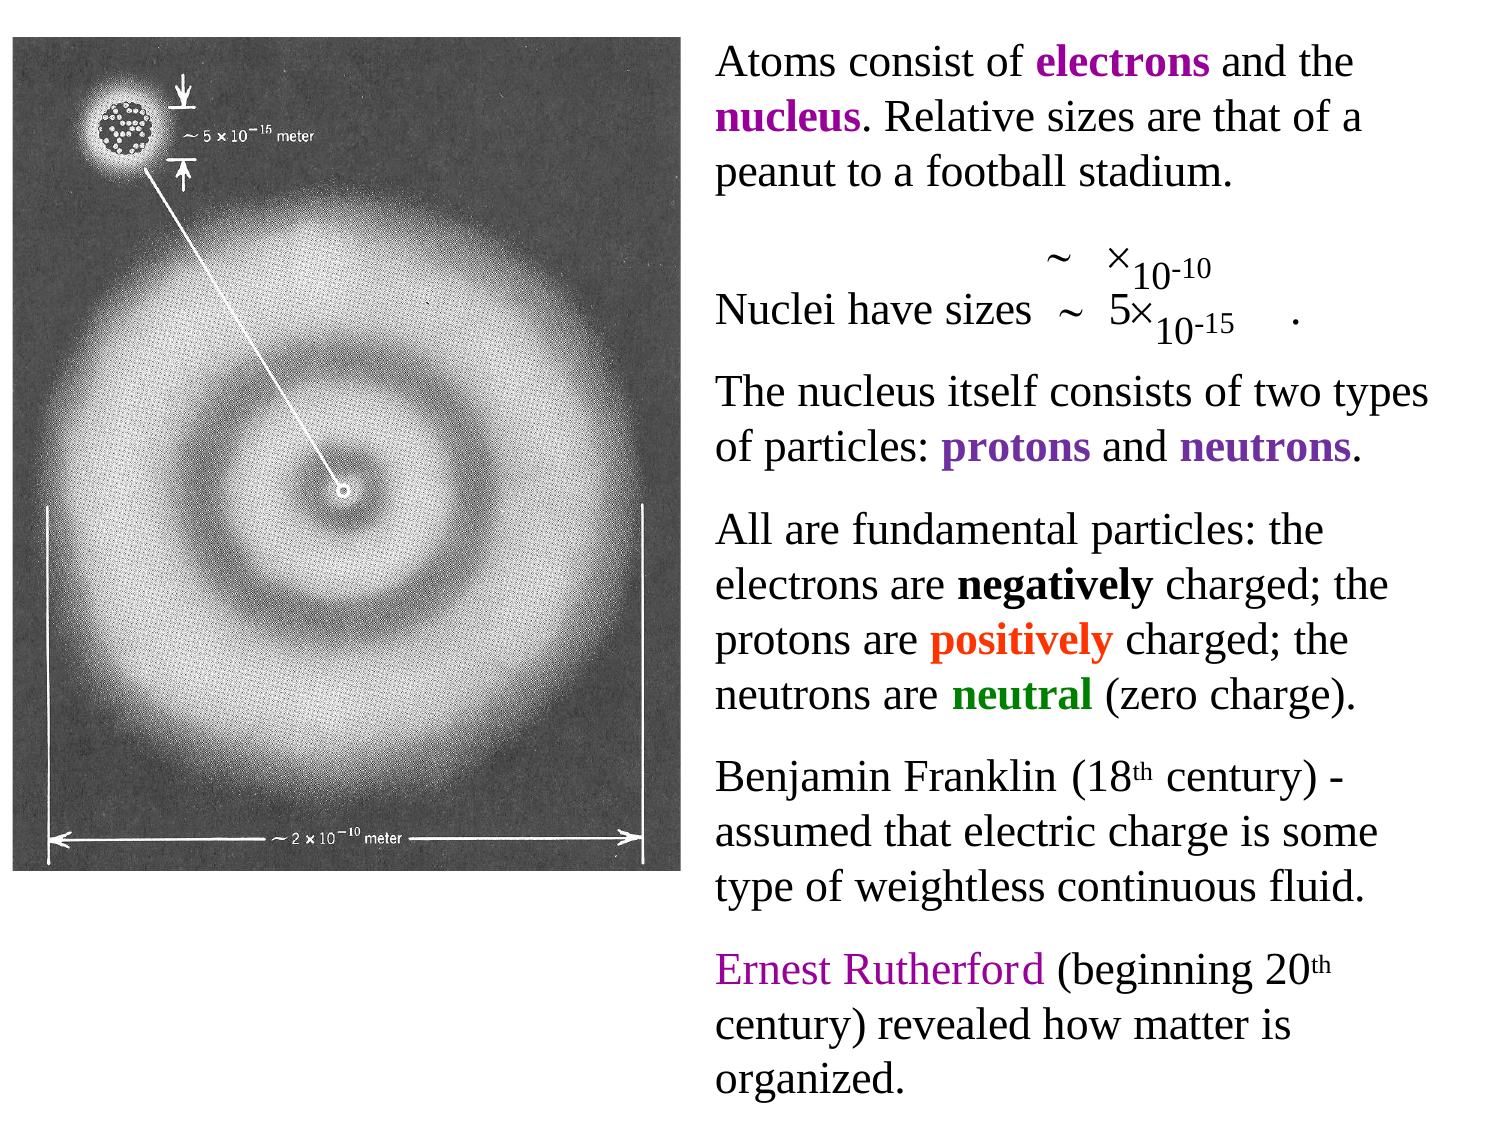

Atoms consist of electrons and the
nucleus. Relative sizes are that of a

peanut to a football stadium.
10-10

10-15

Nuclei have sizes	5	.

The nucleus itself consists of two types
of particles: protons and neutrons.

All are fundamental particles: the electrons are negatively charged; the protons are positively charged; the neutrons are

(18th  century) - assumed that electric charge is some type of weightless continuous fluid.

d (beginning 20th century) revealed how matter is organized.
neutral (zero charge).
Benjamin Franklin
Ernest Rutherfor